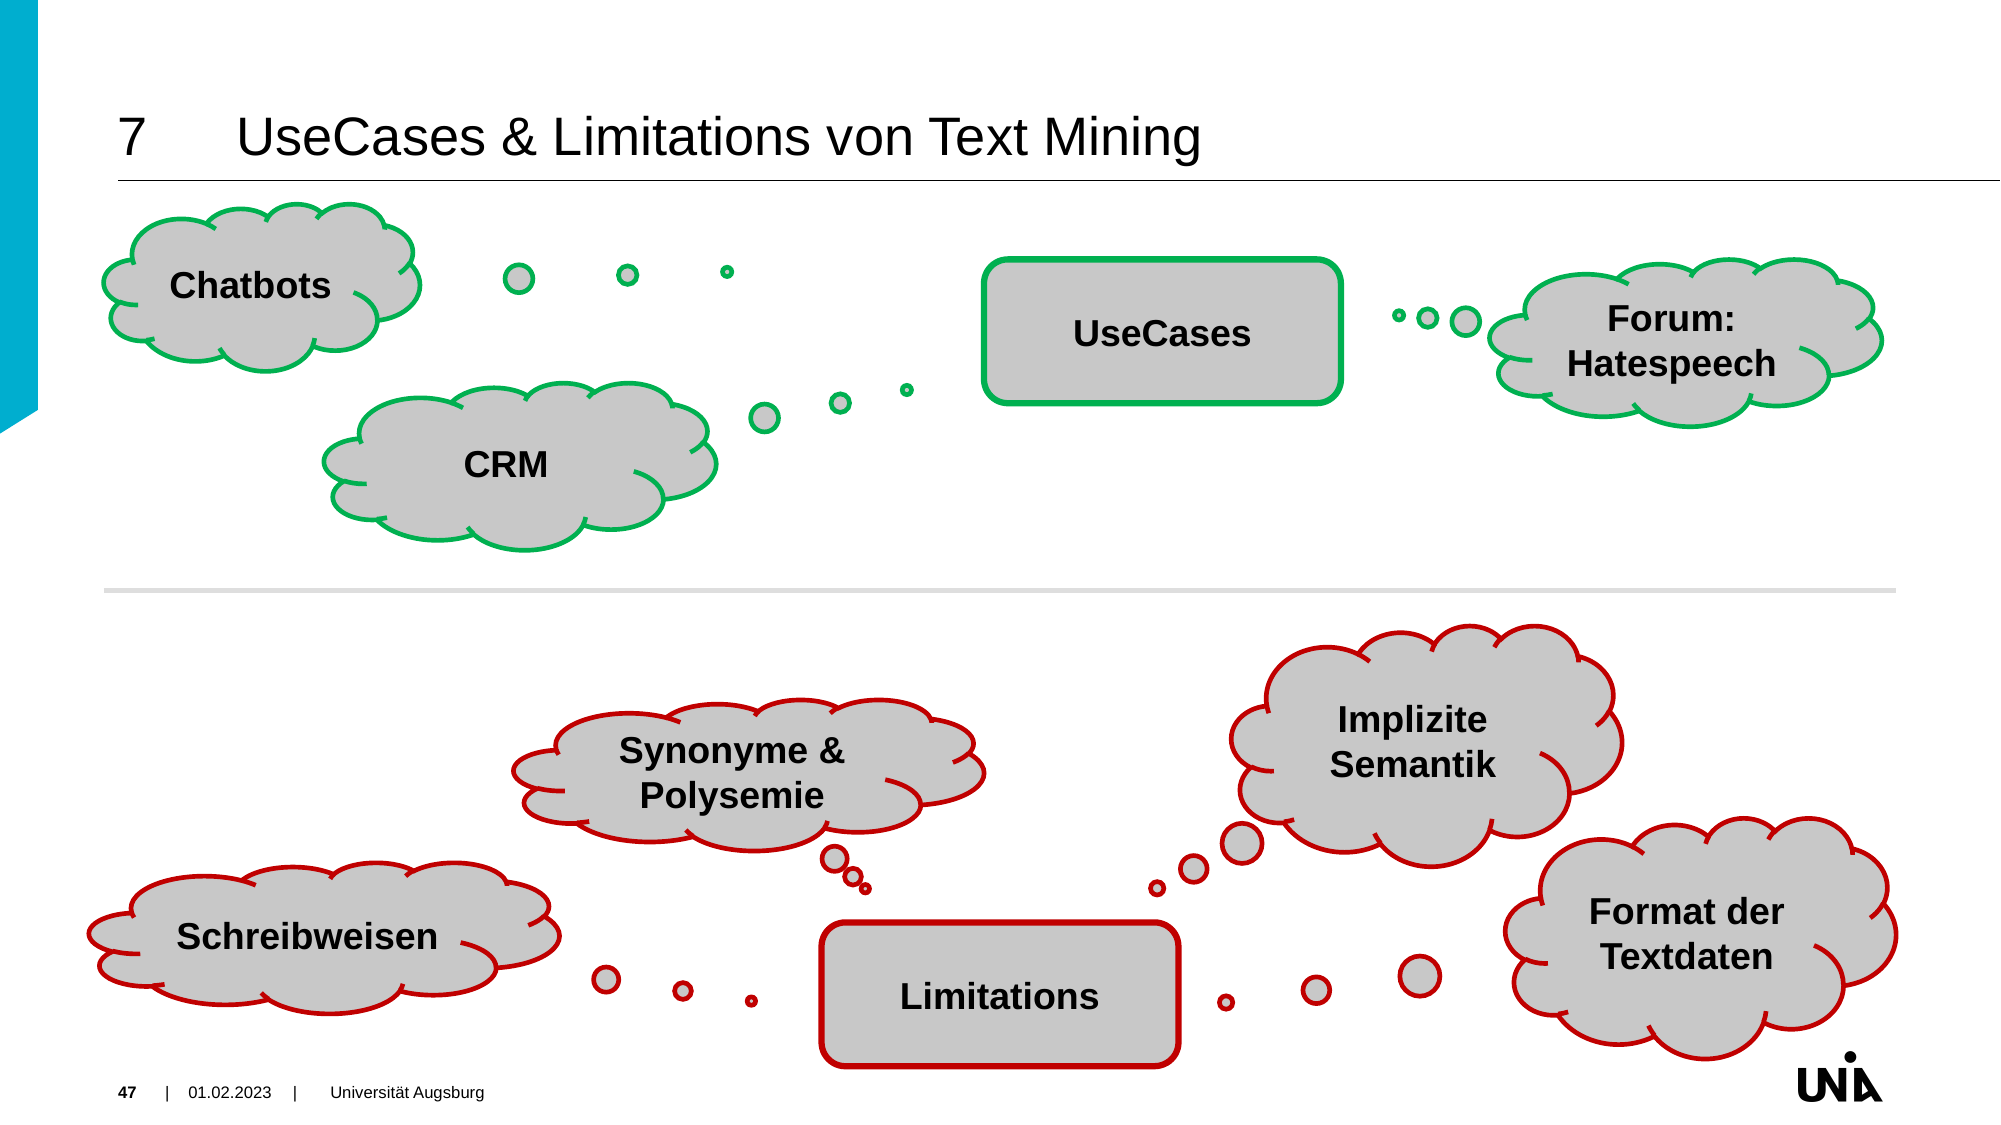

# 7	UseCases & Limitations von Text Mining
Chatbots
Forum: Hatespeech
UseCases
CRM
Implizite Semantik
Synonyme & Polysemie
Format der Textdaten
Schreibweisen
Limitations
47
|    01.02.2023
|       Universität Augsburg